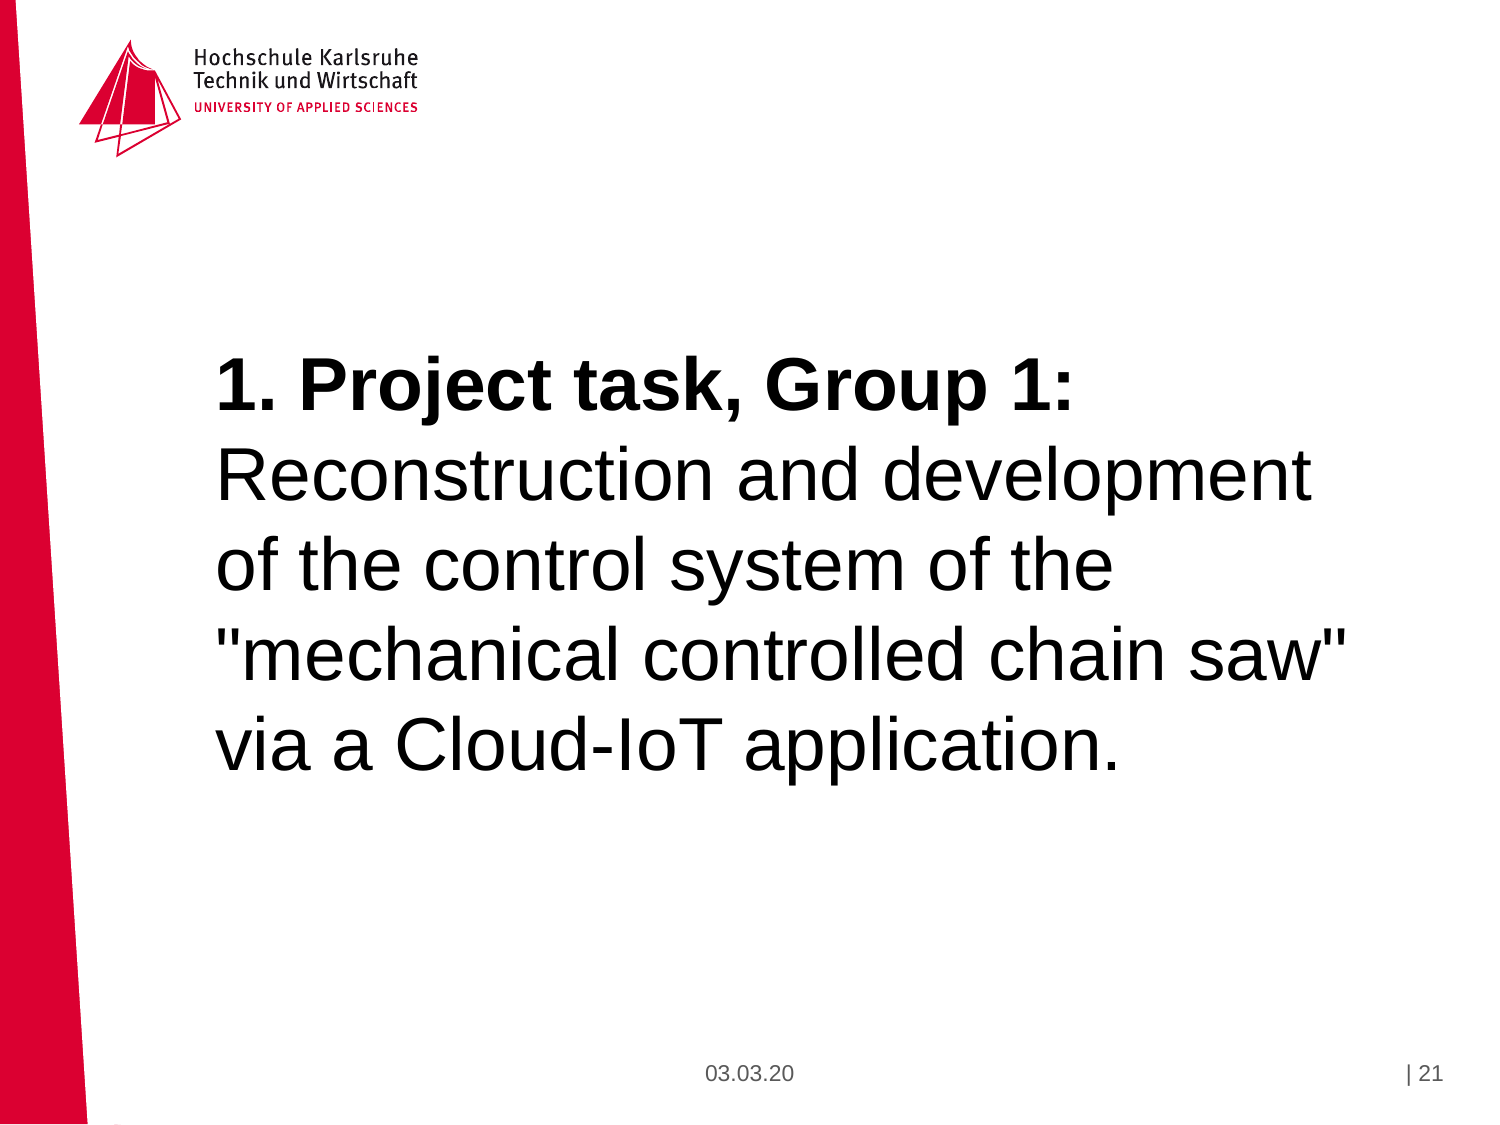

1. Project task, Group 1:
Reconstruction and development of the control system of the "mechanical controlled chain saw" via a Cloud-IoT application.
03.03.20
| 21